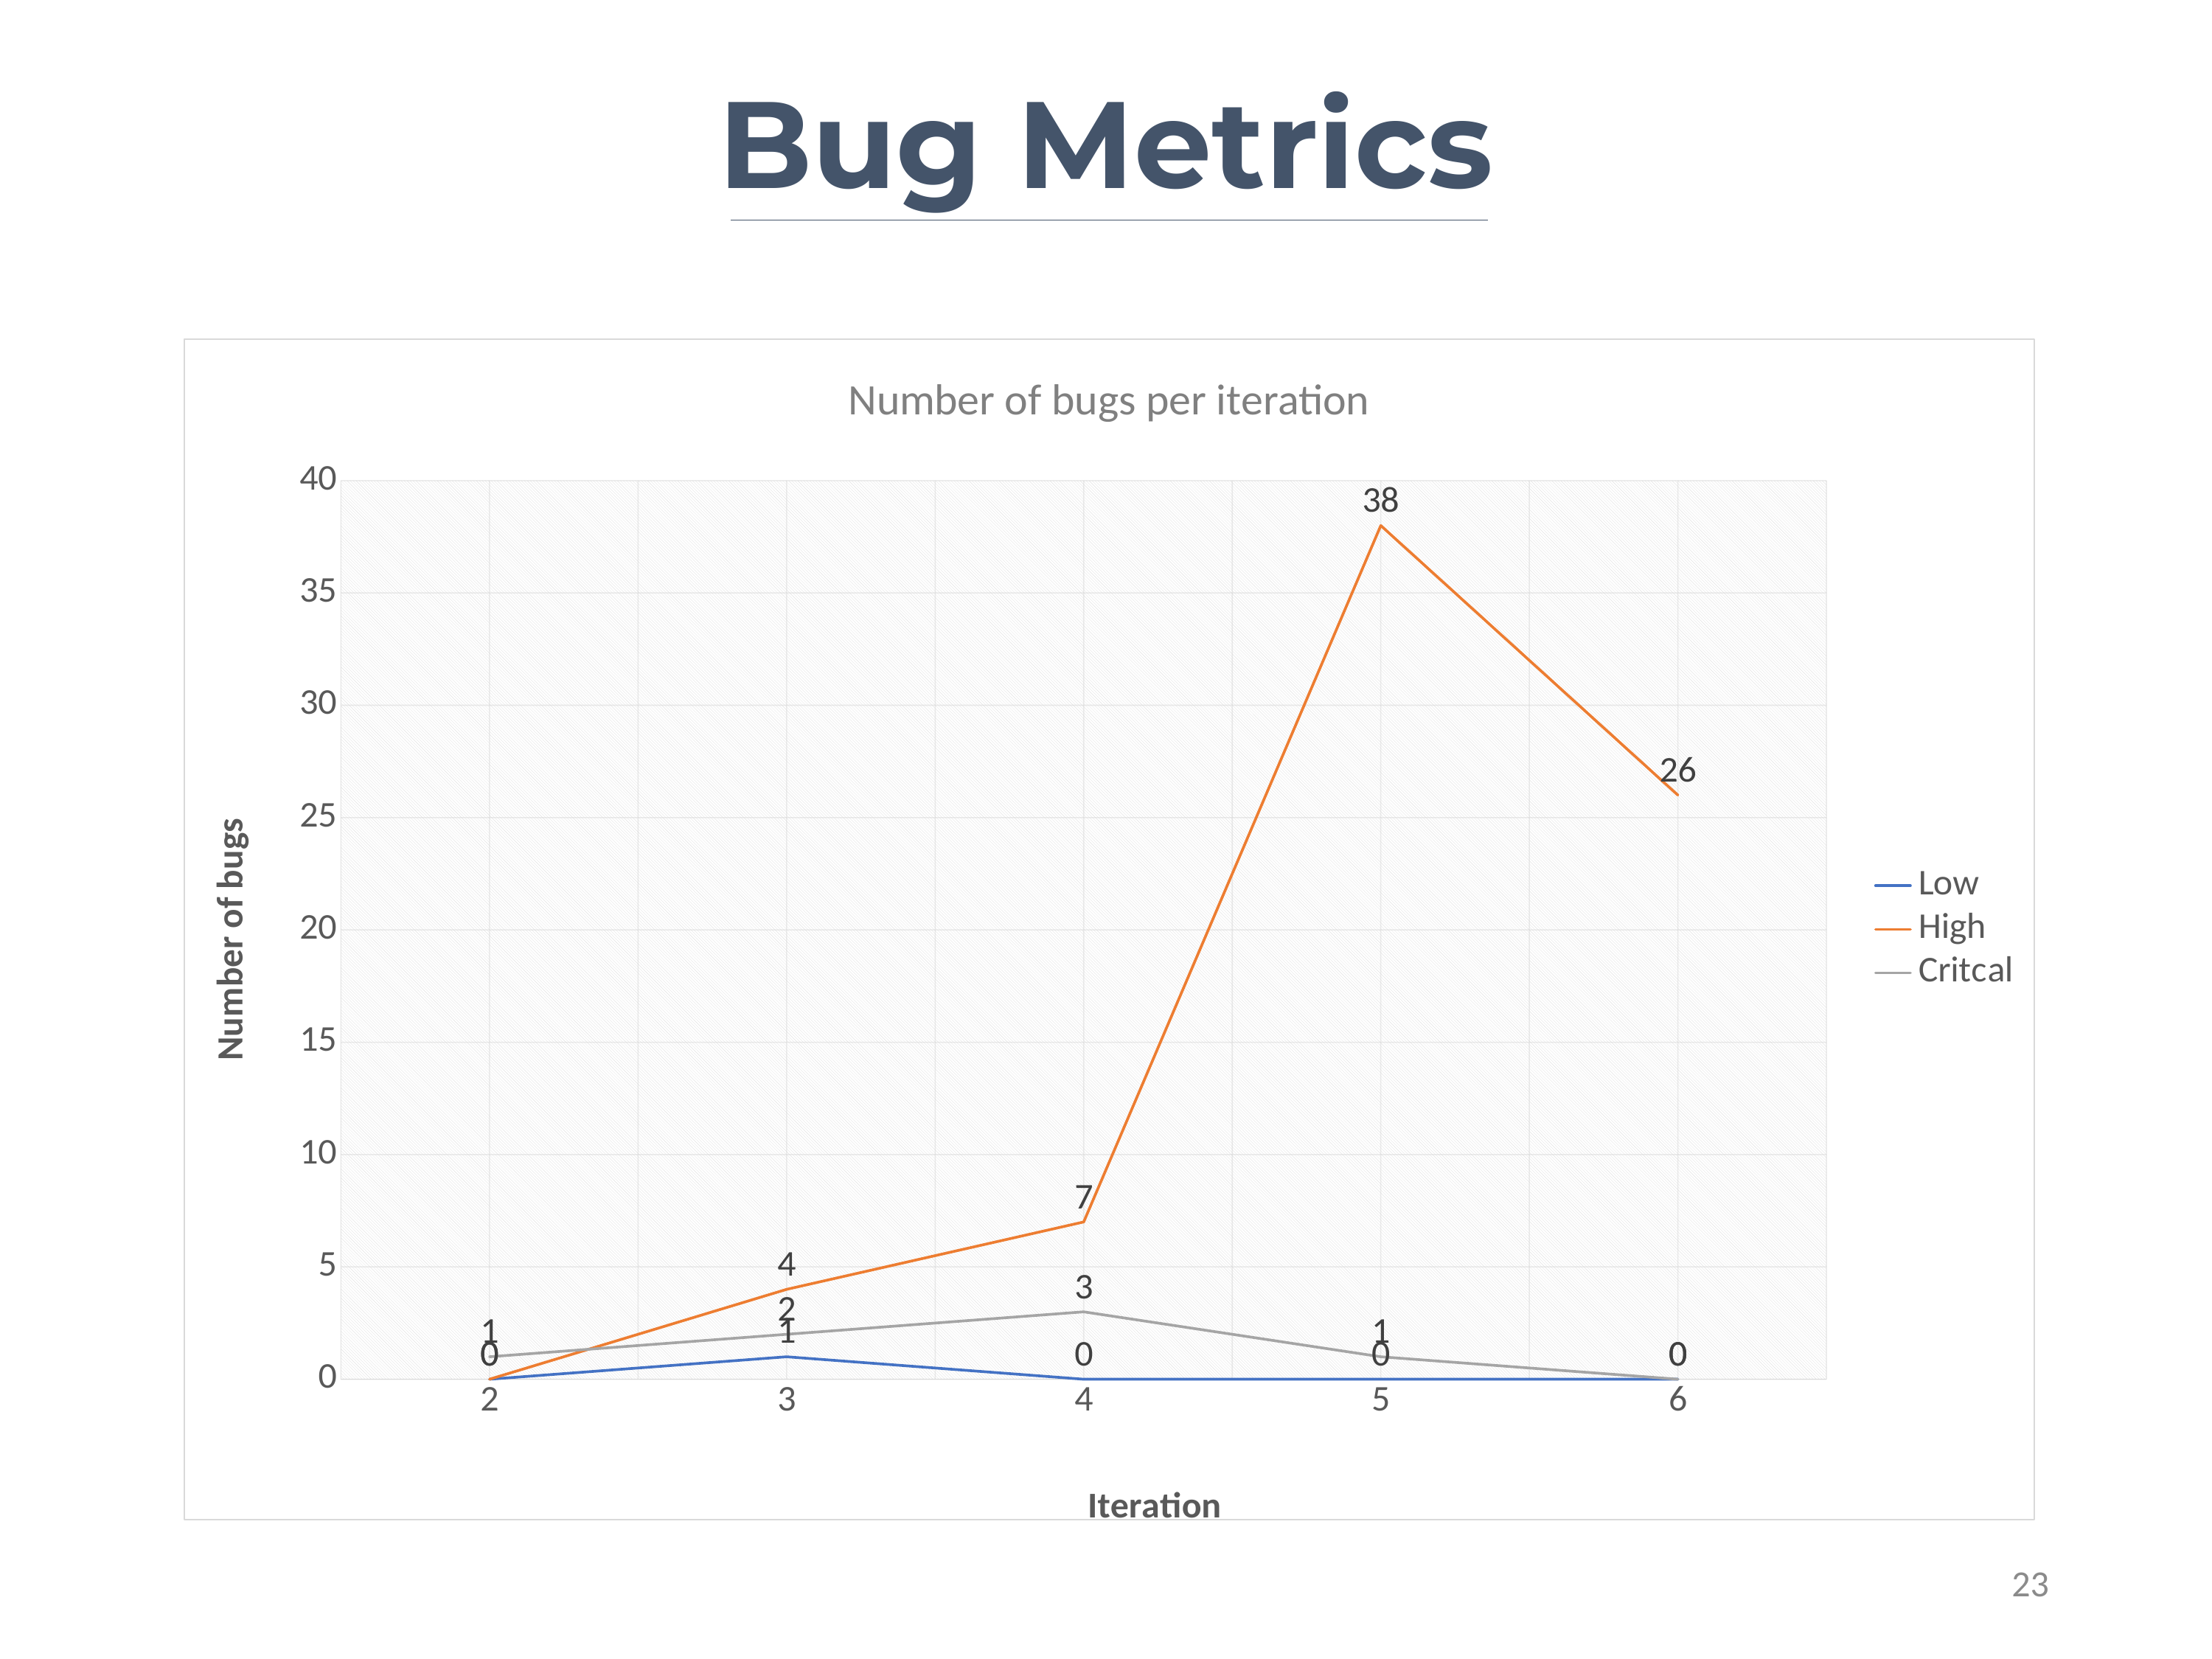

Bug Metrics

### Chart: Number of bugs per iteration

| Category | Low | High | Critcal |
|---|---|---|---|
| 2 | 0.0 | 0.0 | 1.0 |
| 3 | 1.0 | 4.0 | 2.0 |
| 4 | 0.0 | 7.0 | 3.0 |
| 5 | 0.0 | 38.0 | 1.0 |
| 6 | 0.0 | 26.0 | 0.0 |
23